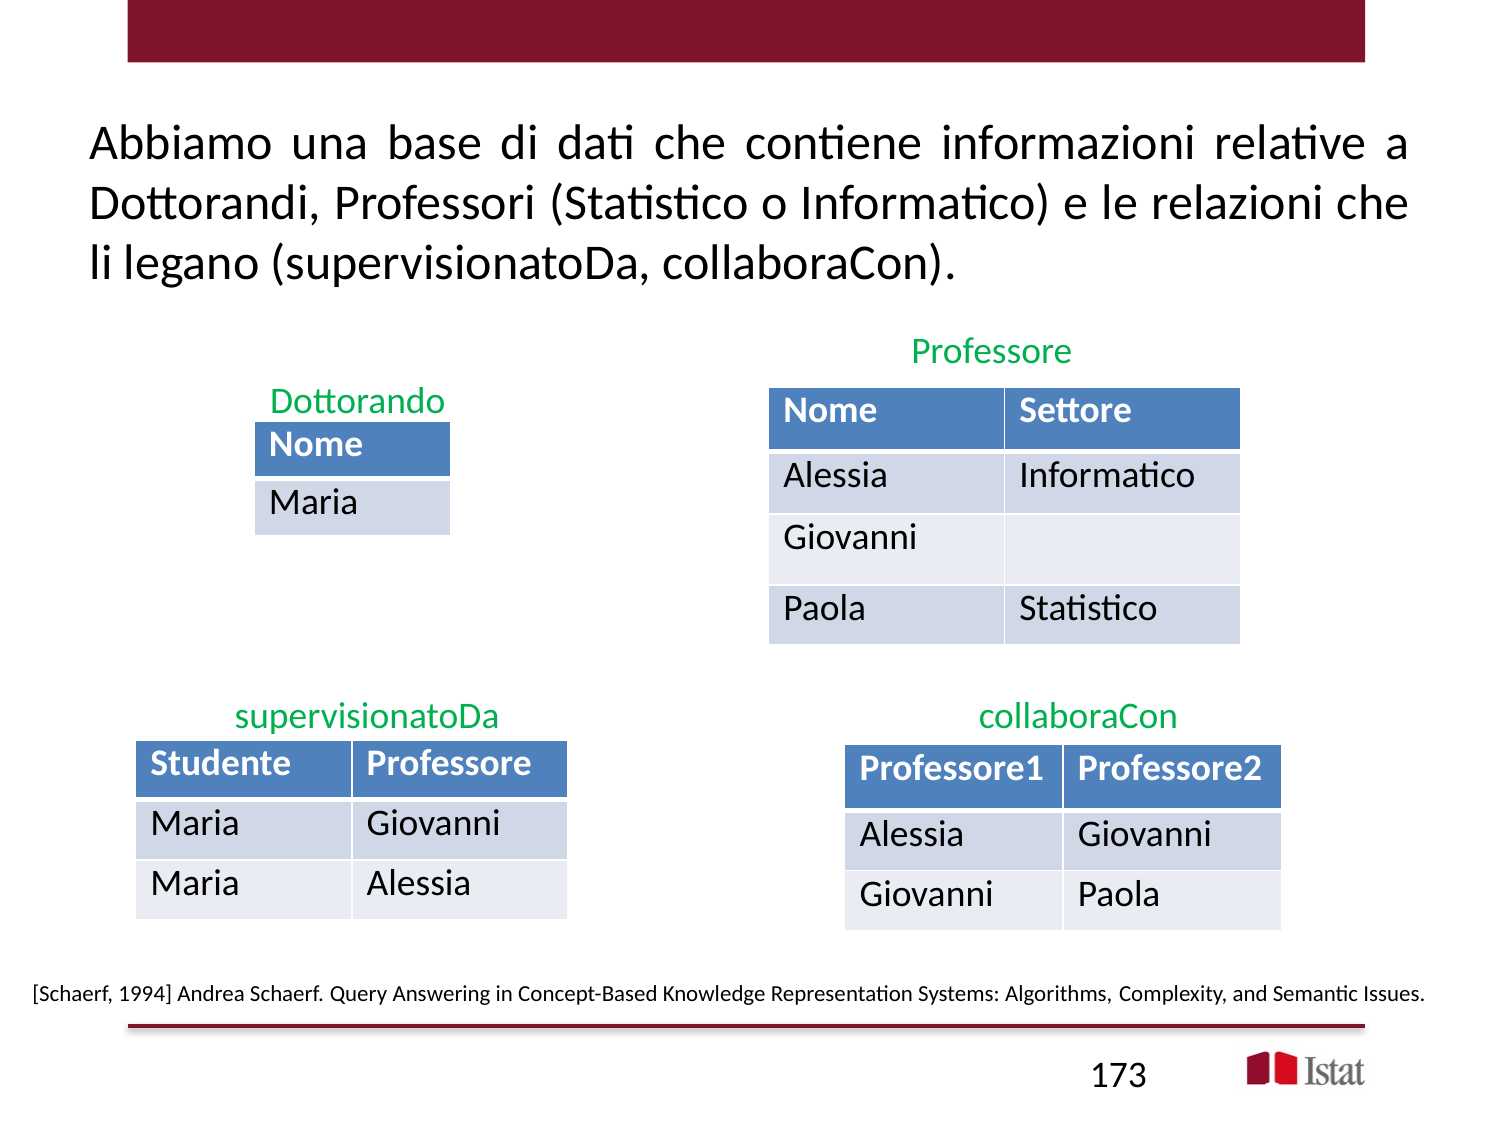

Abbiamo una base di dati che contiene informazioni relative a Dottorandi, Professori (Statistico o Informatico) e le relazioni che li legano (supervisionatoDa, collaboraCon).
Professore
Dottorando

| Nome | Settore |
| --- | --- |
| Alessia | Informatico |
| Giovanni |  |
| Paola | Statistico |
| Nome |
| --- |
| Maria |
supervisionatoDa
collaboraCon
| Studente | Professore |
| --- | --- |
| Maria | Giovanni |
| Maria | Alessia |
| Professore1 | Professore2 |
| --- | --- |
| Alessia | Giovanni |
| Giovanni | Paola |
[Schaerf, 1994] Andrea Schaerf. Query Answering in Concept-Based Knowledge Representation Systems: Algorithms, Complexity, and Semantic Issues.
173